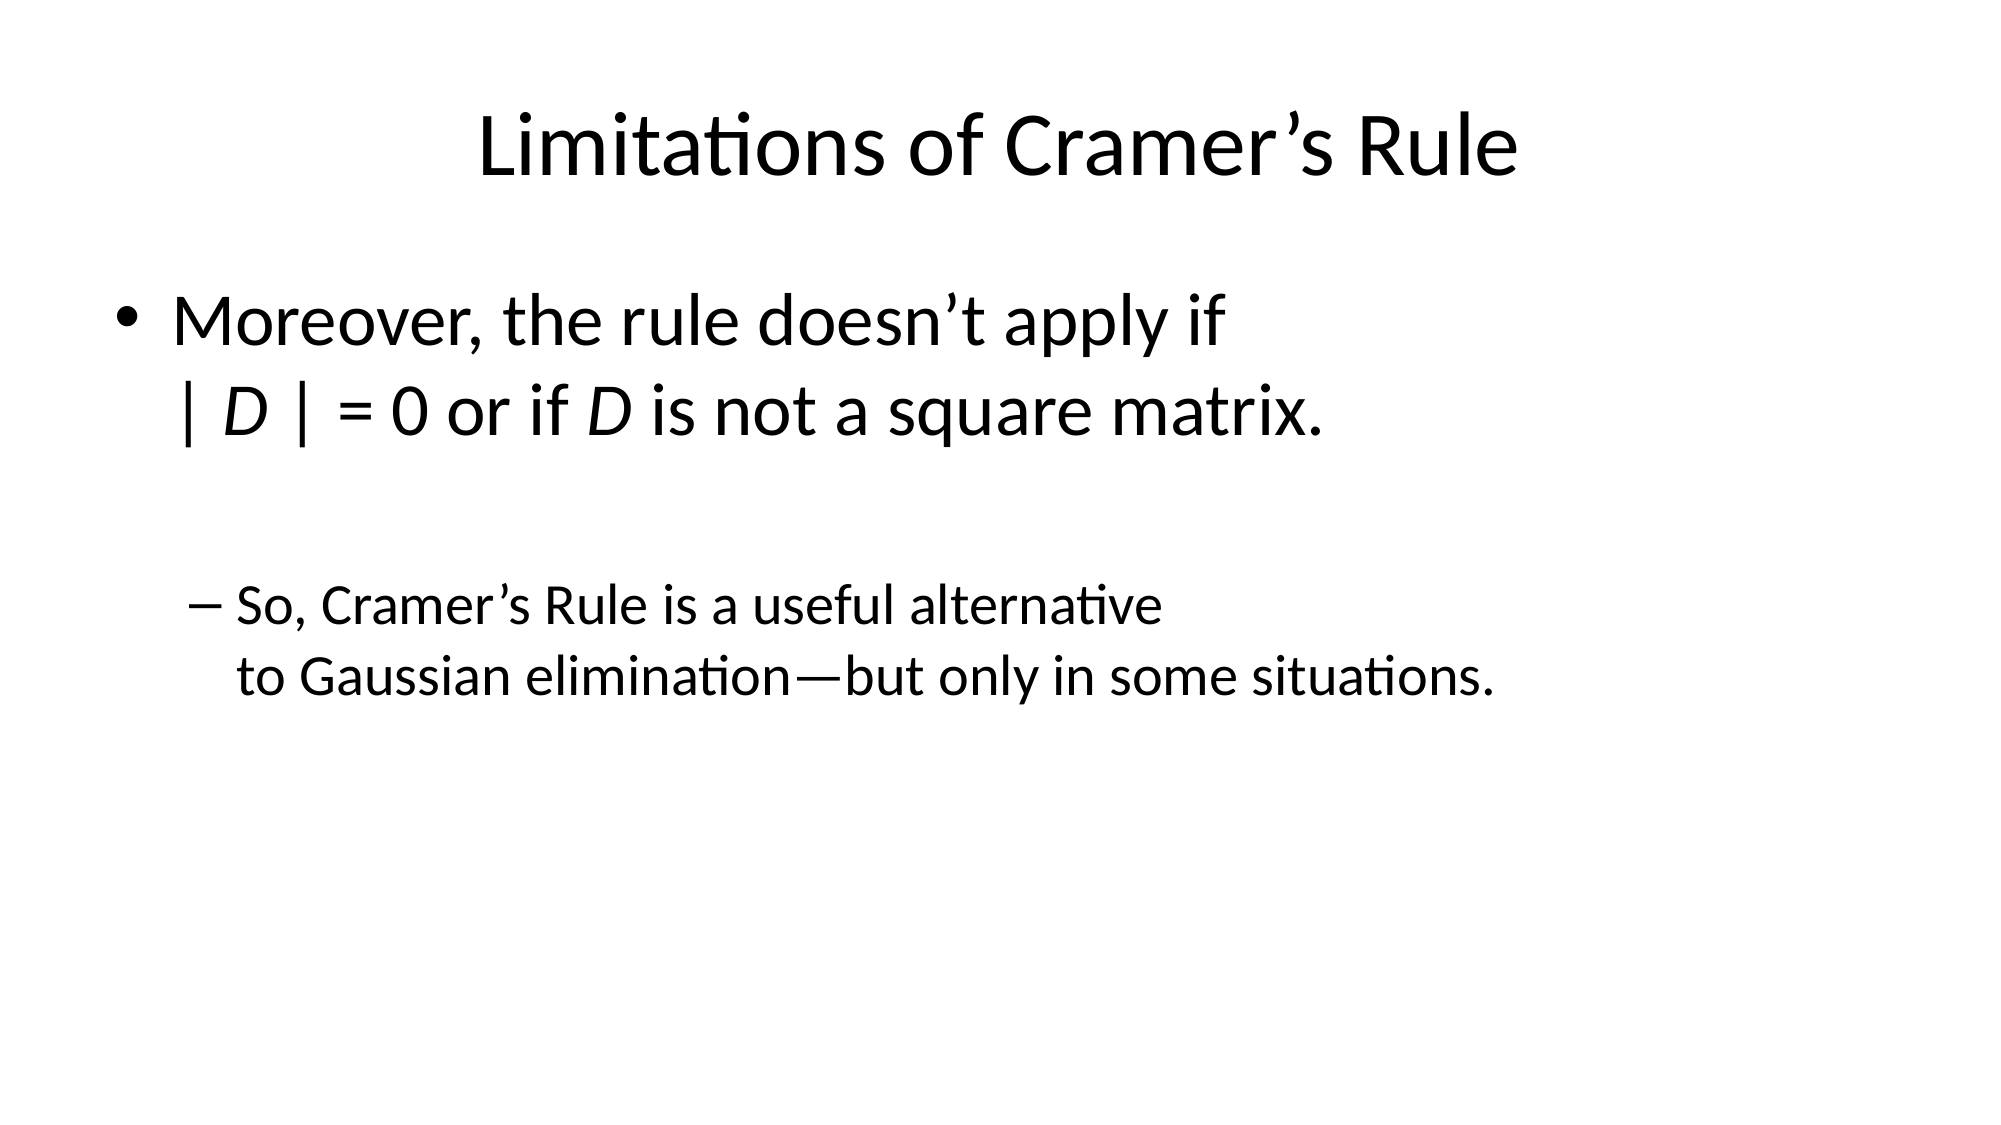

# Limitations of Cramer’s Rule
Moreover, the rule doesn’t apply if
| D | = 0 or if D is not a square matrix.

So, Cramer’s Rule is a useful alternative
to Gaussian elimination—but only in some situations.